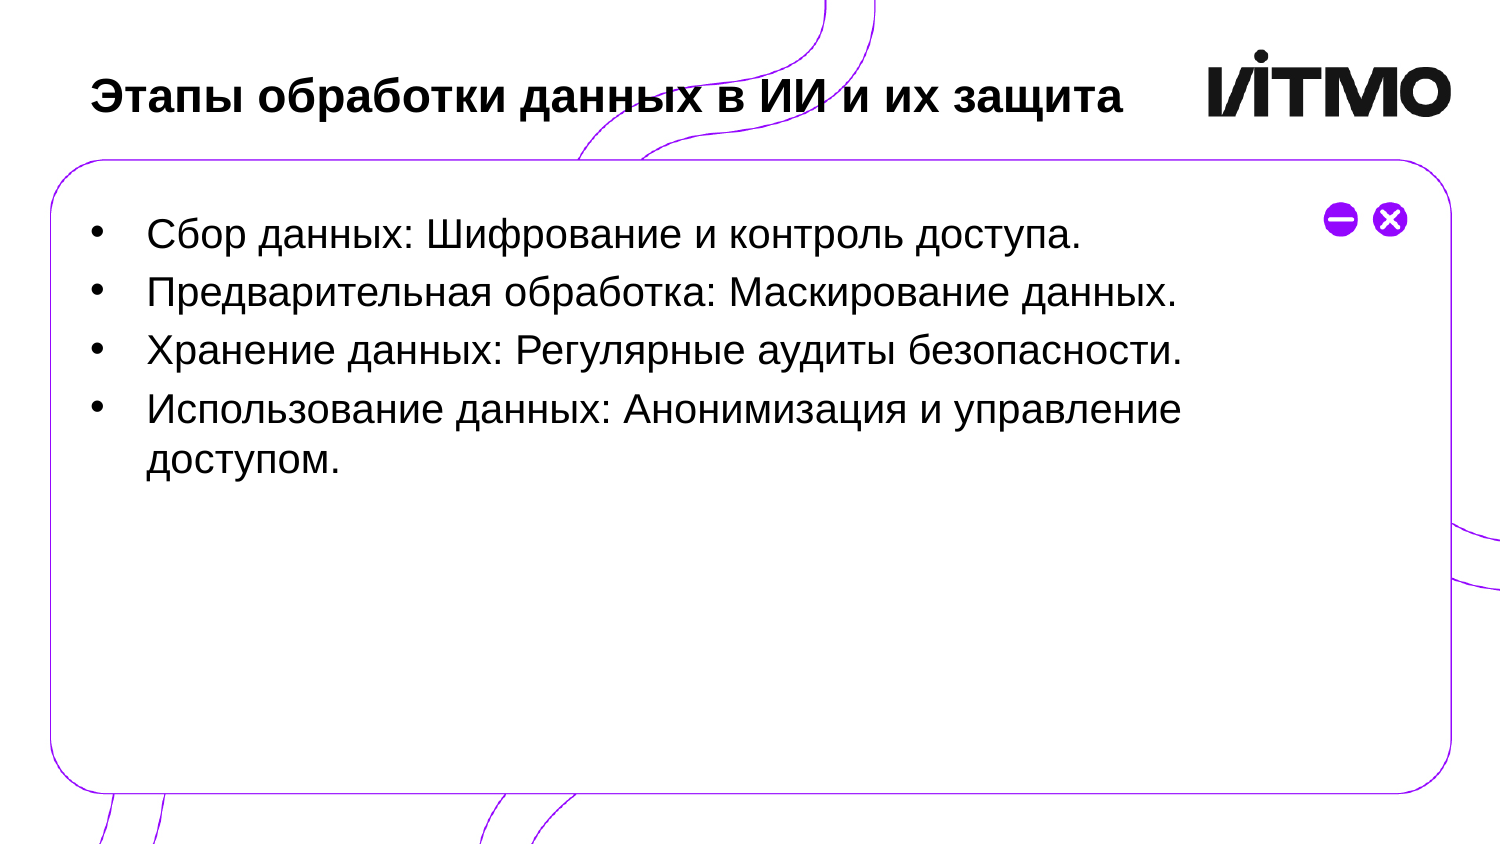

# Этапы обработки данных в ИИ и их защита
Сбор данных: Шифрование и контроль доступа.
Предварительная обработка: Маскирование данных.
Хранение данных: Регулярные аудиты безопасности.
Использование данных: Анонимизация и управление доступом.